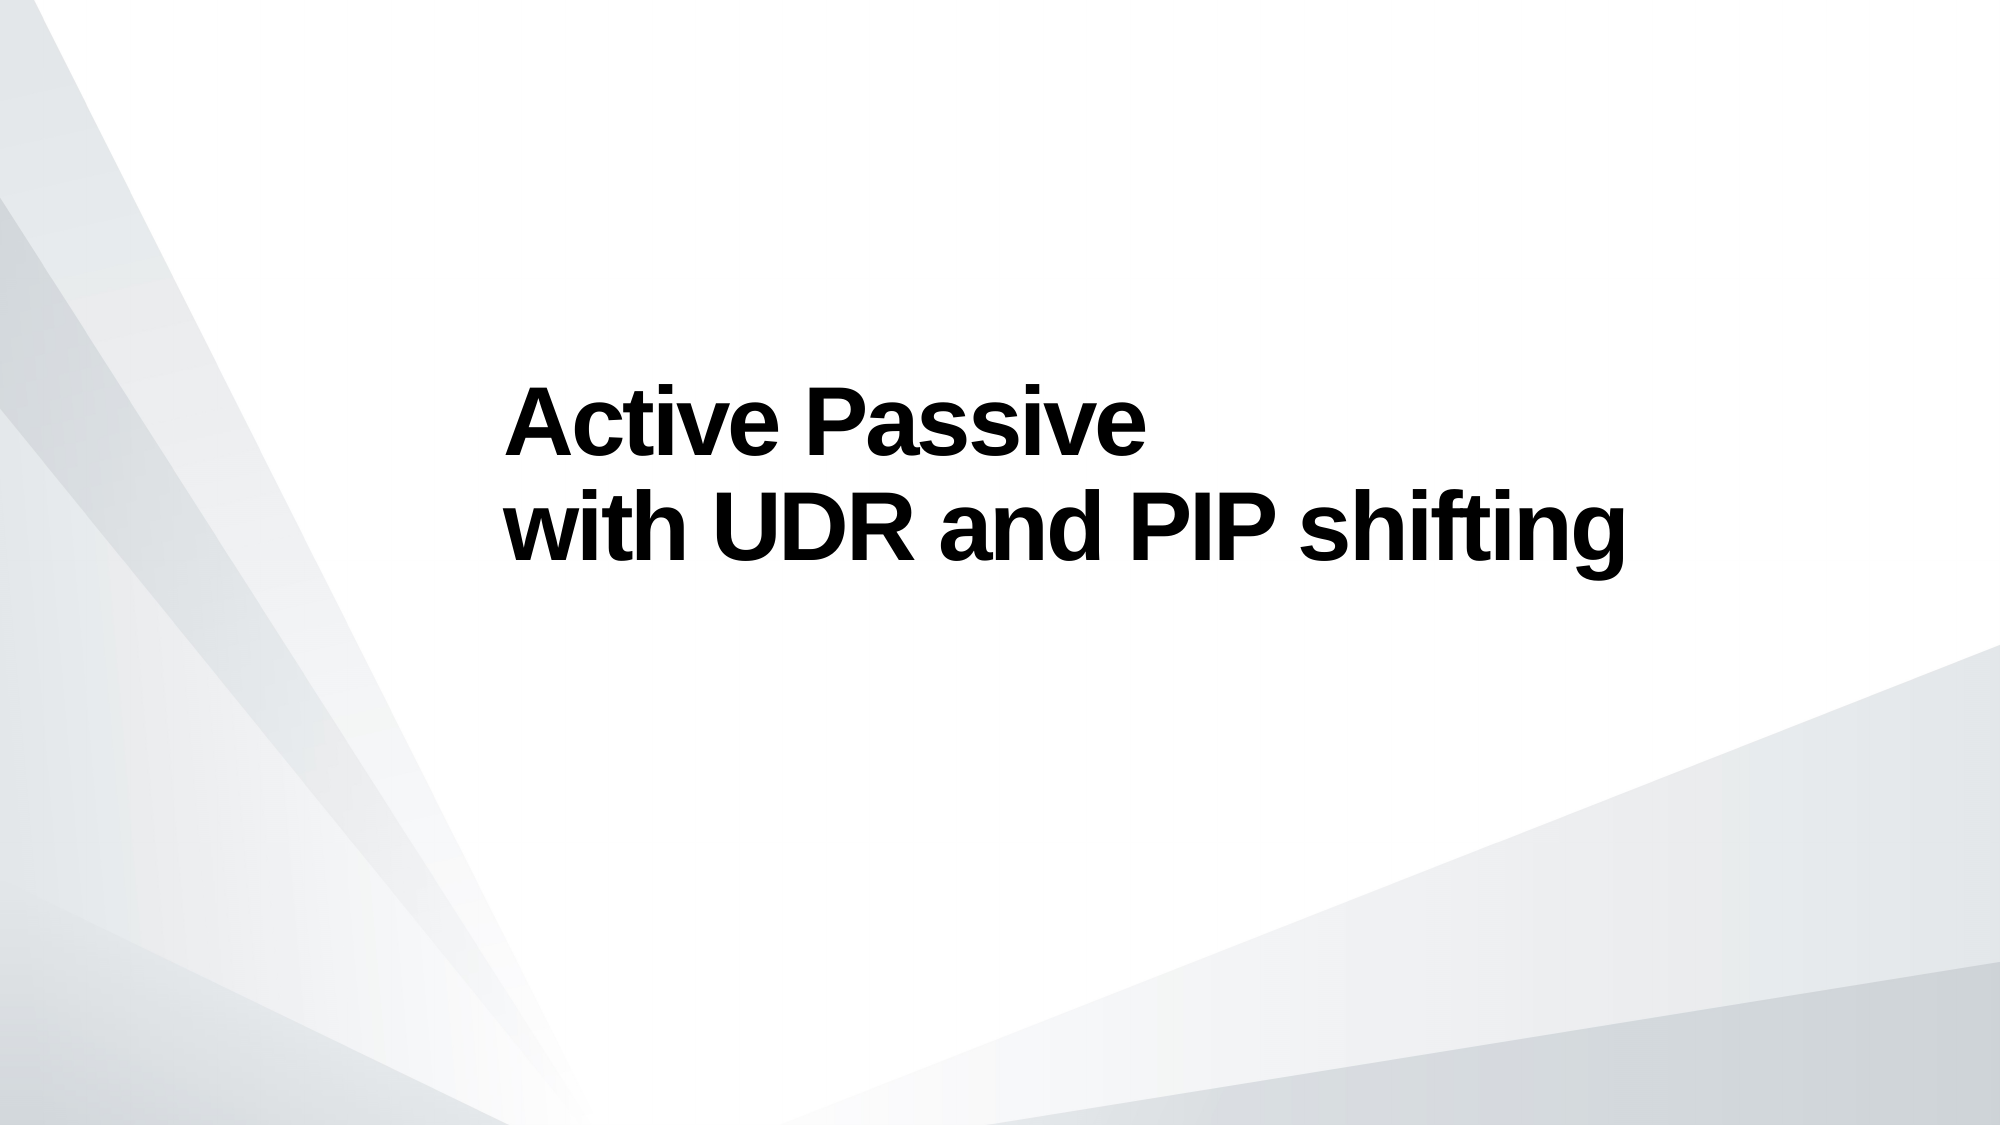

# Active Passive with UDR and PIP shifting